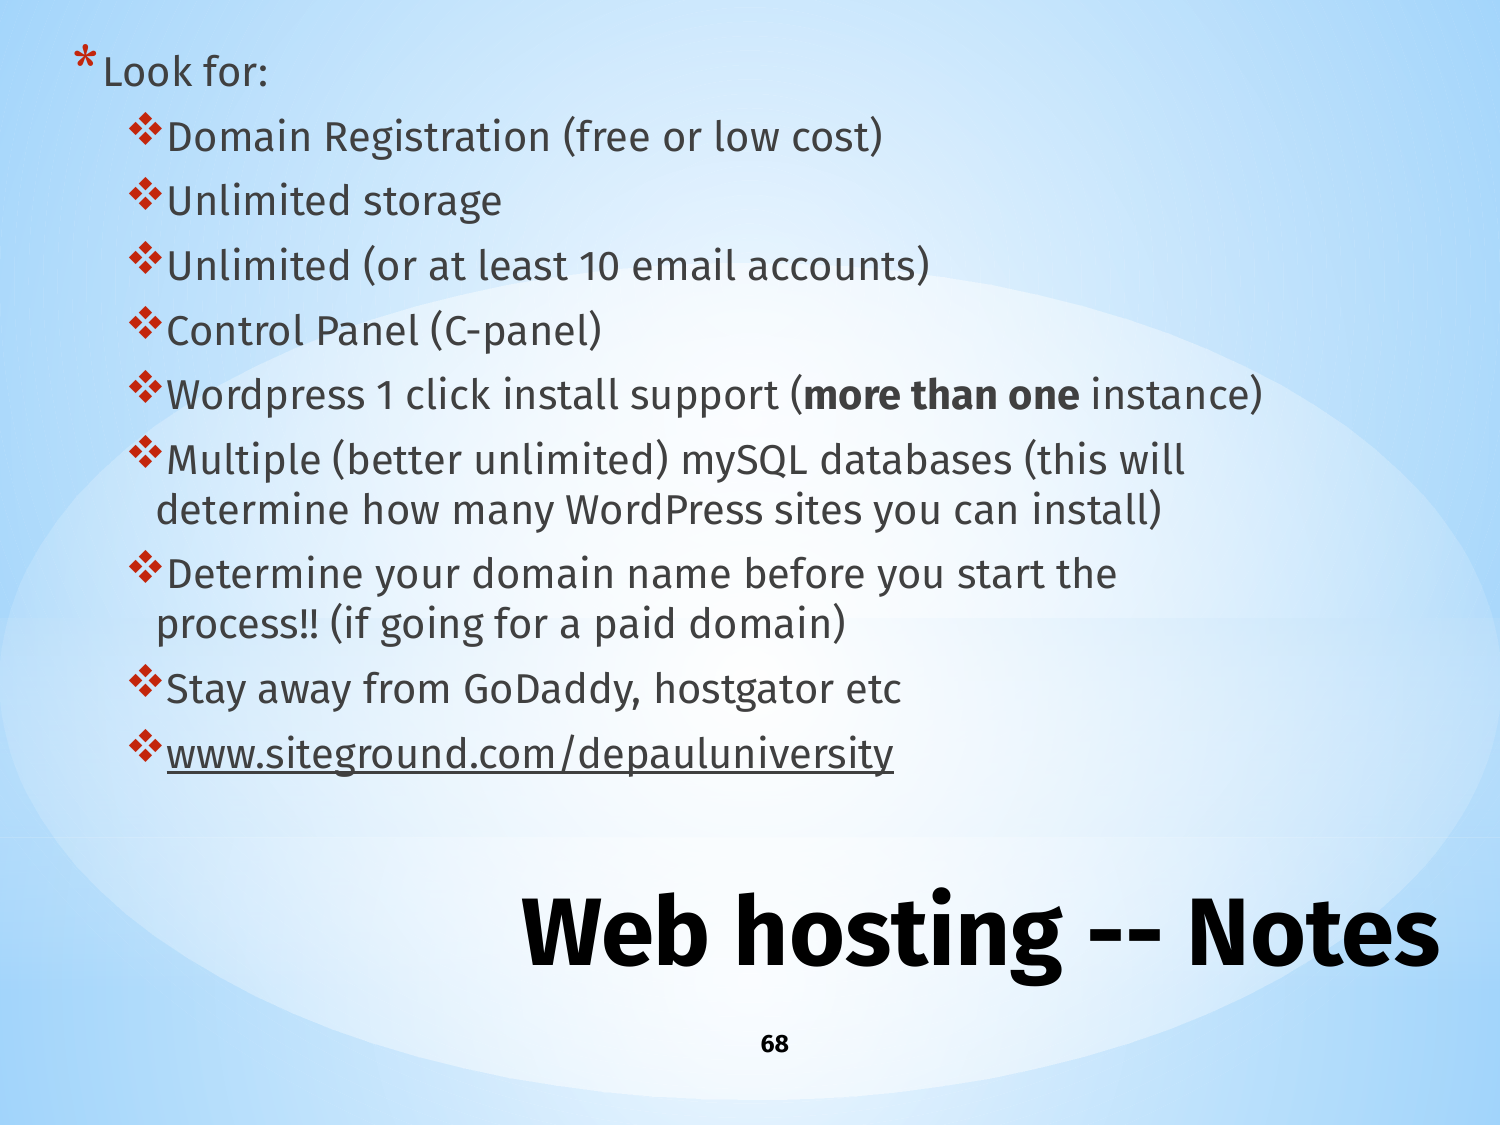

Look for:
Domain Registration (free or low cost)
Unlimited storage
Unlimited (or at least 10 email accounts)
Control Panel (C-panel)
Wordpress 1 click install support (more than one instance)
Multiple (better unlimited) mySQL databases (this will determine how many WordPress sites you can install)
Determine your domain name before you start the process!! (if going for a paid domain)
Stay away from GoDaddy, hostgator etc
www.siteground.com/depauluniversity

# Web hosting -- Notes
68